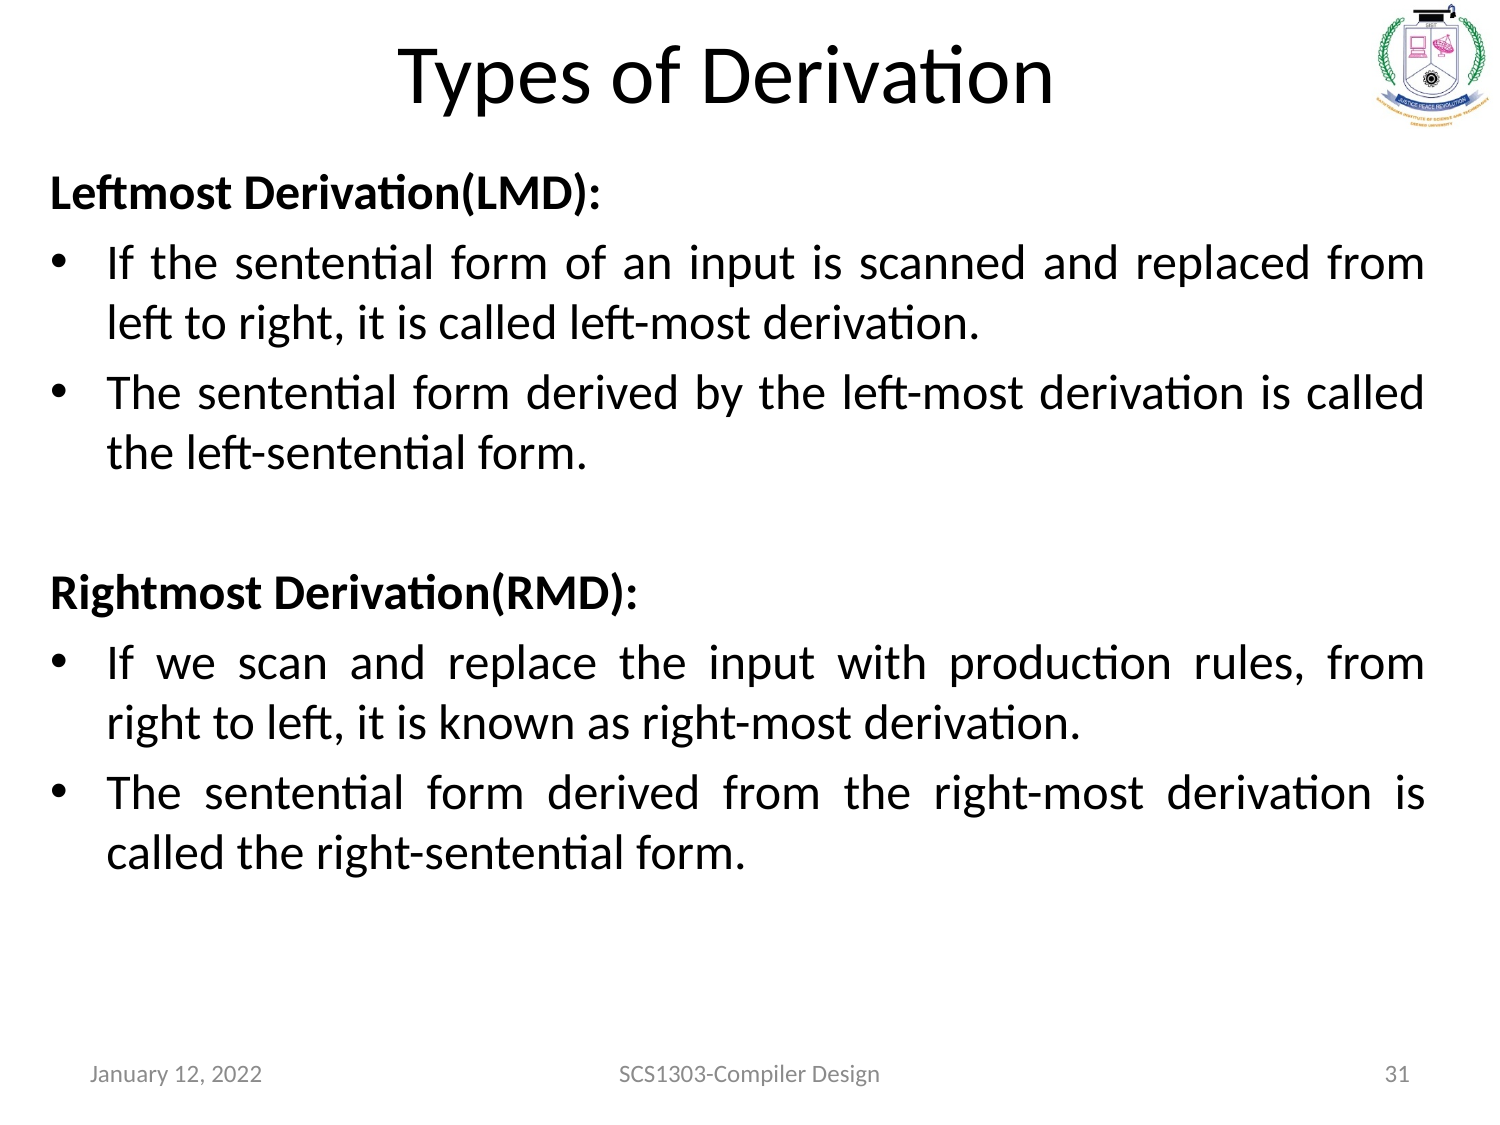

# Types of Derivation
Leftmost Derivation(LMD):
If the sentential form of an input is scanned and replaced from left to right, it is called left-most derivation.
The sentential form derived by the left-most derivation is called the left-sentential form.

Rightmost Derivation(RMD):
If we scan and replace the input with production rules, from right to left, it is known as right-most derivation.
The sentential form derived from the right-most derivation is called the right-sentential form.

January 12, 2022
SCS1303-Compiler Design
31